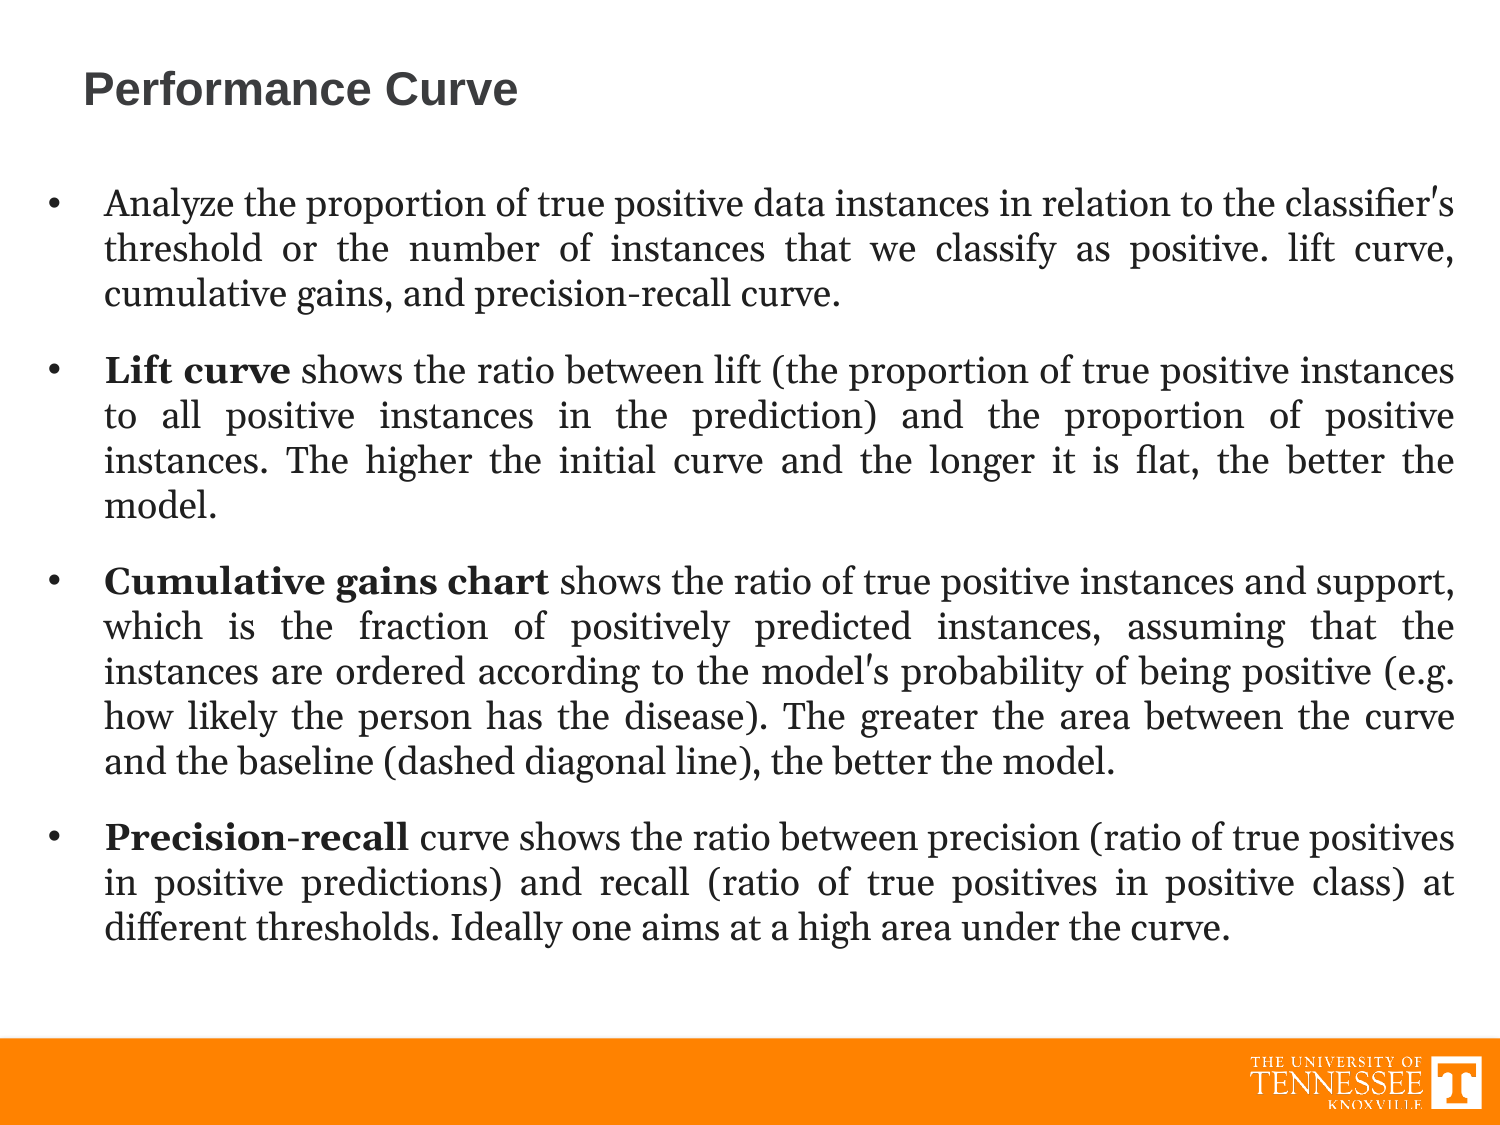

# Performance Curve
Analyze the proportion of true positive data instances in relation to the classifier's threshold or the number of instances that we classify as positive. lift curve, cumulative gains, and precision-recall curve.
Lift curve shows the ratio between lift (the proportion of true positive instances to all positive instances in the prediction) and the proportion of positive instances. The higher the initial curve and the longer it is flat, the better the model.
Cumulative gains chart shows the ratio of true positive instances and support, which is the fraction of positively predicted instances, assuming that the instances are ordered according to the model's probability of being positive (e.g. how likely the person has the disease). The greater the area between the curve and the baseline (dashed diagonal line), the better the model.
Precision-recall curve shows the ratio between precision (ratio of true positives in positive predictions) and recall (ratio of true positives in positive class) at different thresholds. Ideally one aims at a high area under the curve.